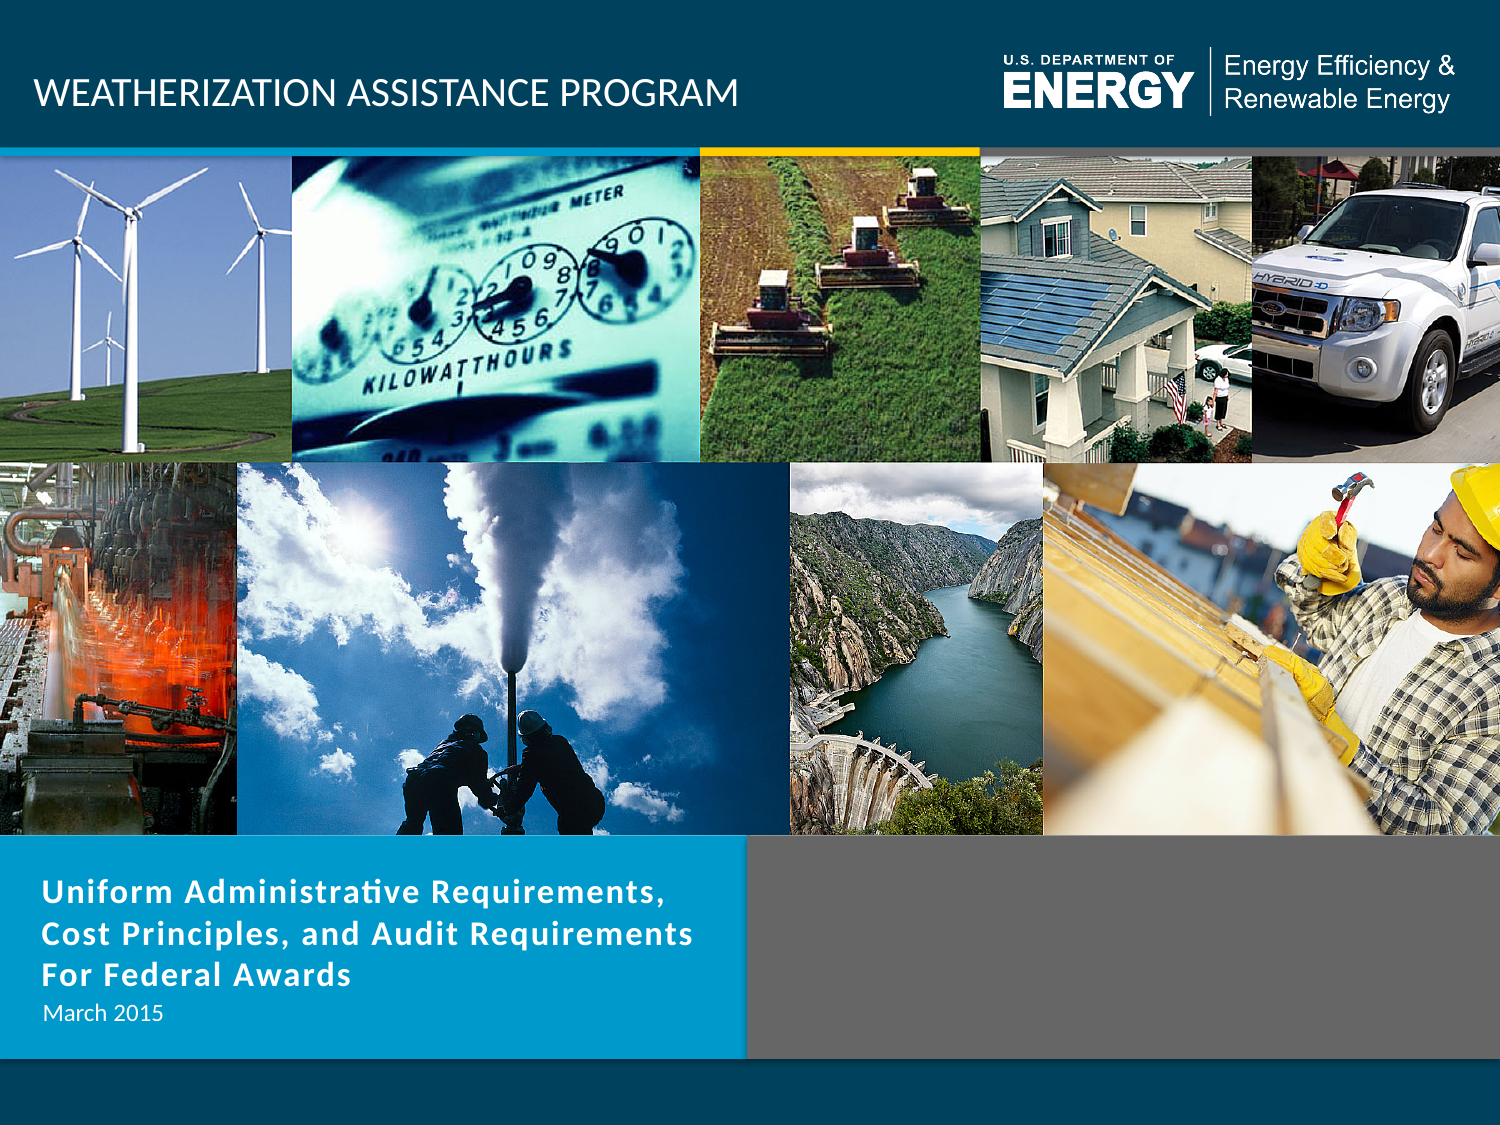

# WEATHERIZATION ASSISTANCE PROGRAM

Uniform Administrative Requirements,
Cost Principles, and Audit Requirements
For Federal Awards

March 2015